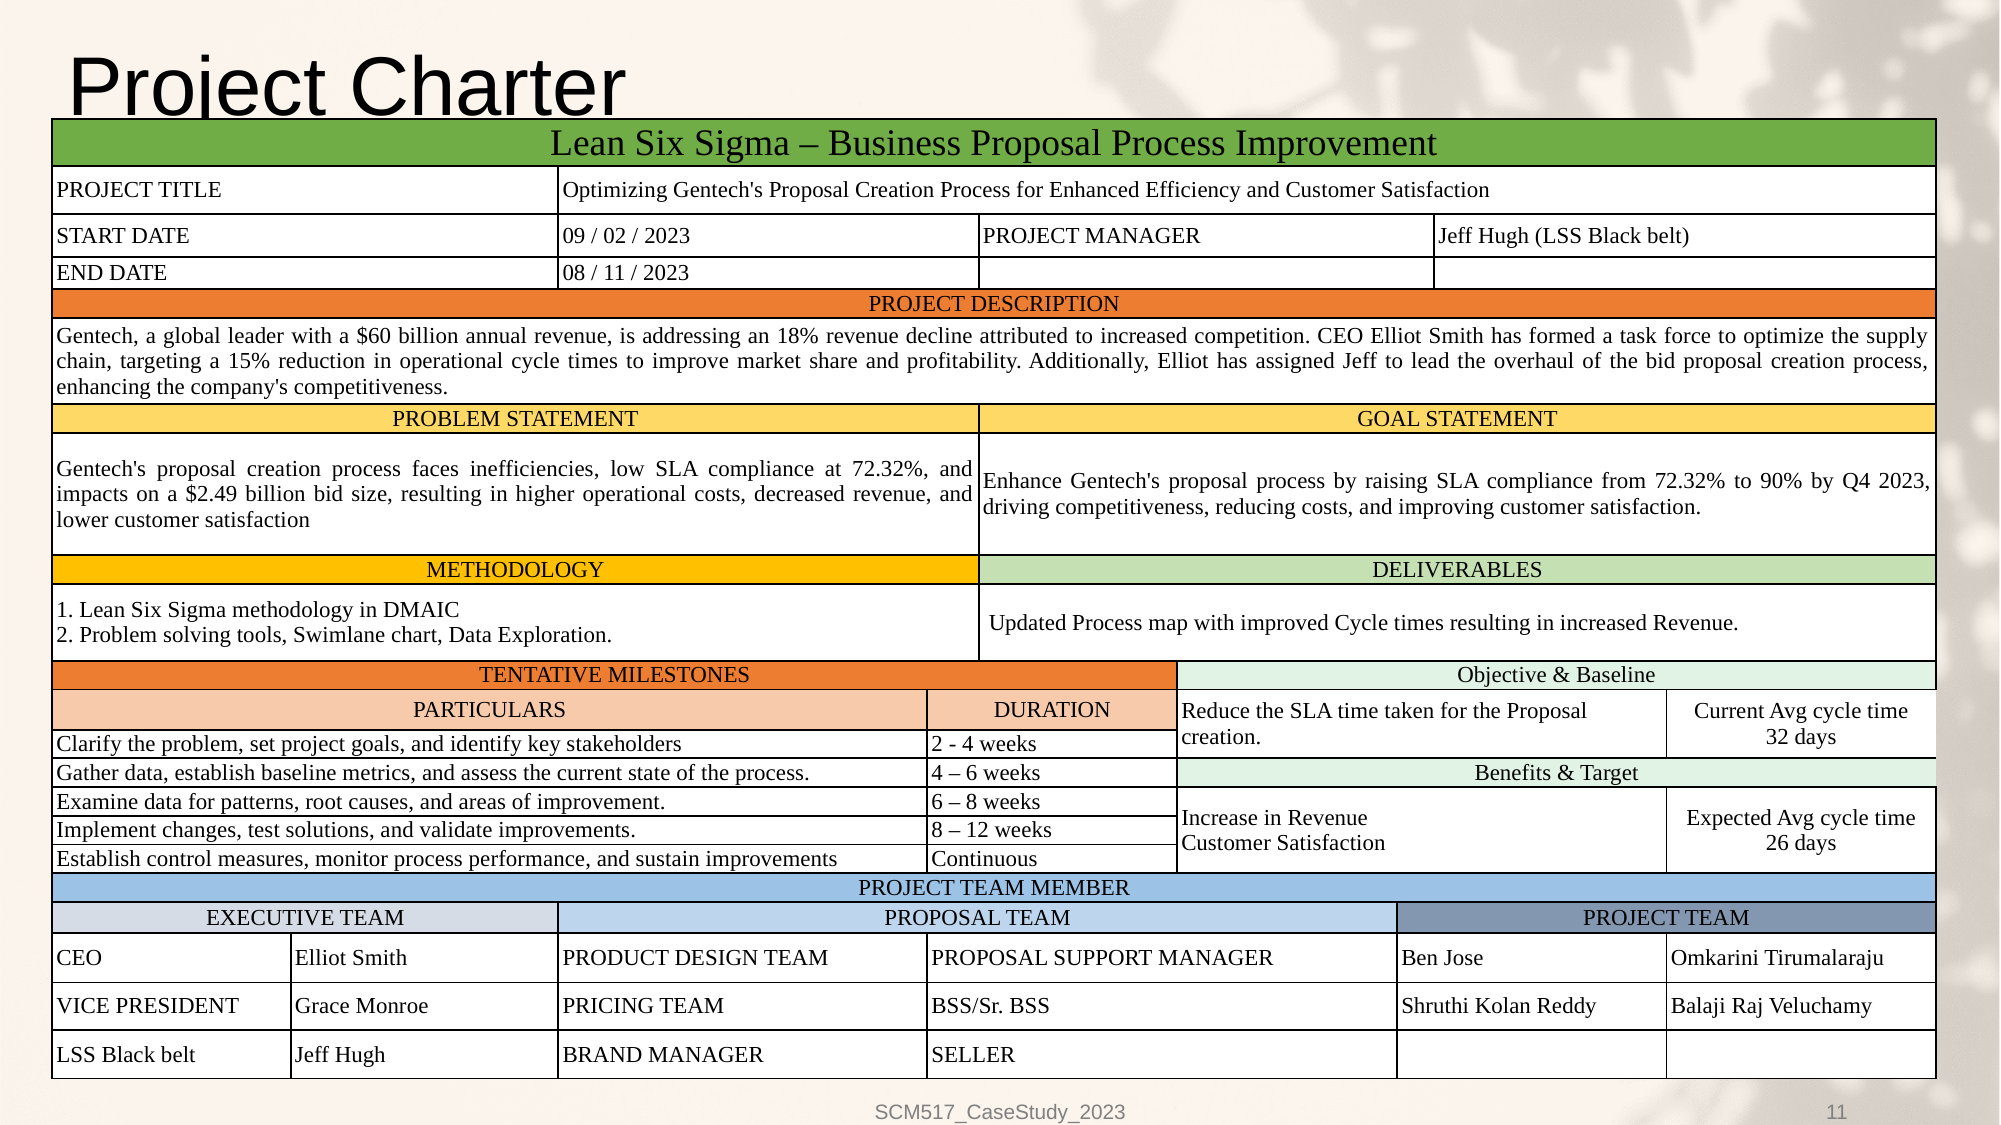

# Project Charter
| Lean Six Sigma – Business Proposal Process Improvement |  |  |  |  |  |  |  |  |
| --- | --- | --- | --- | --- | --- | --- | --- | --- |
| PROJECT TITLE |  | Optimizing Gentech's Proposal Creation Process for Enhanced Efficiency and Customer Satisfaction |  |  |  |  |  |  |
| START DATE |  | 09 / 02 / 2023 |  | PROJECT MANAGER |  |  | Jeff Hugh (LSS Black belt) |  |
| END DATE |  | 08 / 11 / 2023 |  |  |  |  |  |  |
| PROJECT DESCRIPTION |  |  |  |  |  |  |  |  |
| Gentech, a global leader with a $60 billion annual revenue, is addressing an 18% revenue decline attributed to increased competition. CEO Elliot Smith has formed a task force to optimize the supply chain, targeting a 15% reduction in operational cycle times to improve market share and profitability. Additionally, Elliot has assigned Jeff to lead the overhaul of the bid proposal creation process, enhancing the company's competitiveness. |  |  |  |  |  |  |  |  |
| PROBLEM STATEMENT |  |  |  | GOAL STATEMENT |  |  |  |  |
| Gentech's proposal creation process faces inefficiencies, low SLA compliance at 72.32%, and impacts on a $2.49 billion bid size, resulting in higher operational costs, decreased revenue, and lower customer satisfaction |  |  |  | Enhance Gentech's proposal process by raising SLA compliance from 72.32% to 90% by Q4 2023, driving competitiveness, reducing costs, and improving customer satisfaction. |  |  |  |  |
| METHODOLOGY |  |  |  | DELIVERABLES |  |  |  |  |
| 1. Lean Six Sigma methodology in DMAIC 2. Problem solving tools, Swimlane chart, Data Exploration. |  |  |  | Updated Process map with improved Cycle times resulting in increased Revenue. |  |  |  |  |
| TENTATIVE MILESTONES |  |  |  |  | Objective & Baseline |  |  |  |
| PARTICULARS |  |  | DURATION | DURATION | Reduce the SLA time taken for the Proposal creation. |  |  | Current Avg cycle time 32 days |
| Clarify the problem, set project goals, and identify key stakeholders |  |  | 2 - 4 weeks | 2 |  |  |  |  |
| Gather data, establish baseline metrics, and assess the current state of the process. |  |  | 4 – 6 weeks |  | Benefits & Target |  |  |  |
| Examine data for patterns, root causes, and areas of improvement. |  |  | 6 – 8 weeks |  | Increase in Revenue Customer Satisfaction |  |  | Expected Avg cycle time 26 days |
| Implement changes, test solutions, and validate improvements. |  |  | 8 – 12 weeks |  | Increase in Revenue Customer Satisfaction |  |  |  |
| Establish control measures, monitor process performance, and sustain improvements |  |  | Continuous |  |  |  |  |  |
| PROJECT TEAM MEMBER |  |  |  |  |  |  |  |  |
| EXECUTIVE TEAM |  | PROPOSAL TEAM |  | PROPOSAL TEAM |  | PROJECT TEAM |  |  |
| CEO | Elliot Smith | PRODUCT DESIGN TEAM | PROPOSAL SUPPORT MANAGER | PRODUCT DESIGN TEAM |  | Ben Jose | PROPOSAL SUPPORT MANAGER | Omkarini Tirumalaraju |
| VICE PRESIDENT | Grace Monroe | PRICING TEAM | BSS/Sr. BSS | PRICING TEAM |  | Shruthi Kolan Reddy | BSS/Sr. BSS | Balaji Raj Veluchamy |
| LSS Black belt | Jeff Hugh | BRAND MANAGER | SELLER | BRAND MANAGER |  |  |  |  |
SCM517_CaseStudy_2023
11